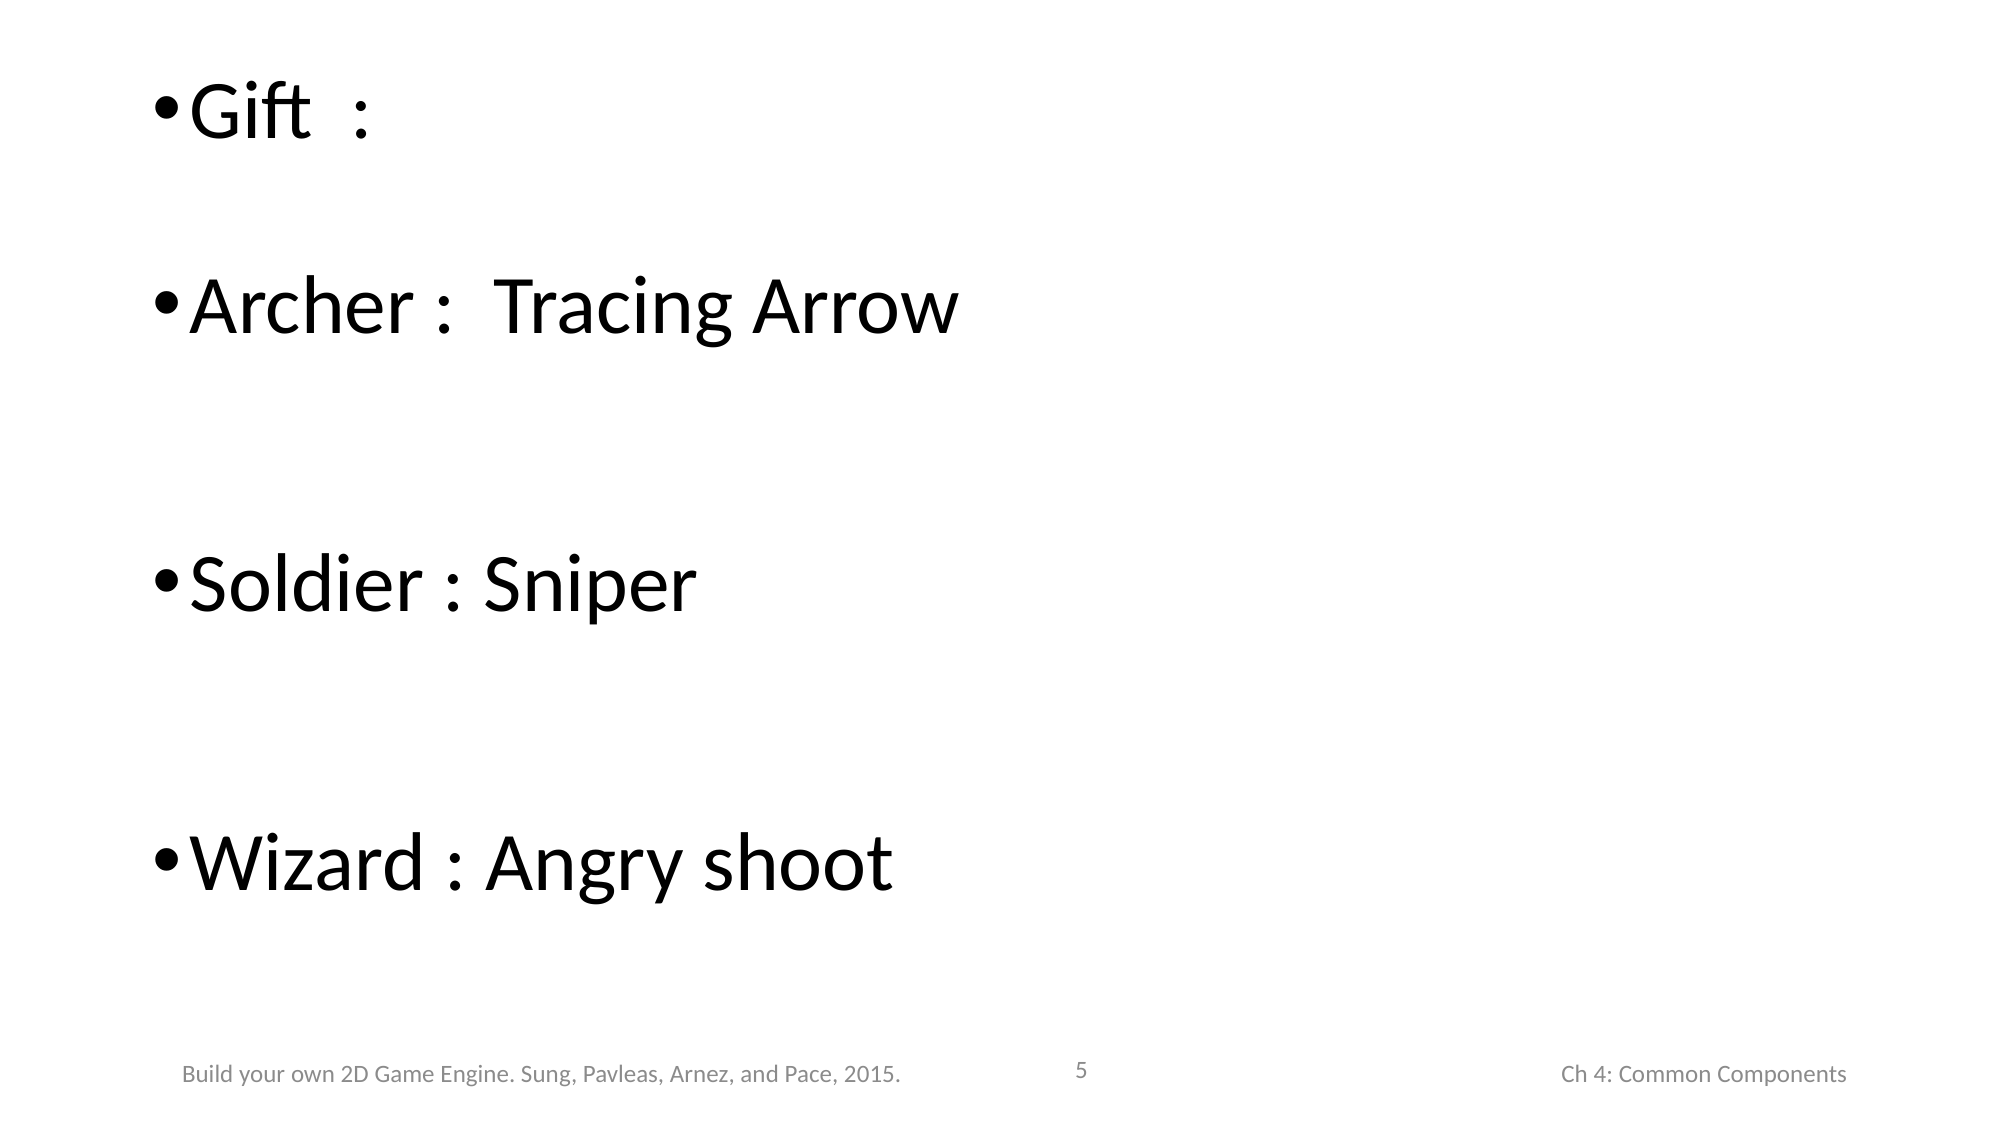

Gift  :

Archer :  Tracing Arrow

Soldier : Sniper

Wizard : Angry shoot